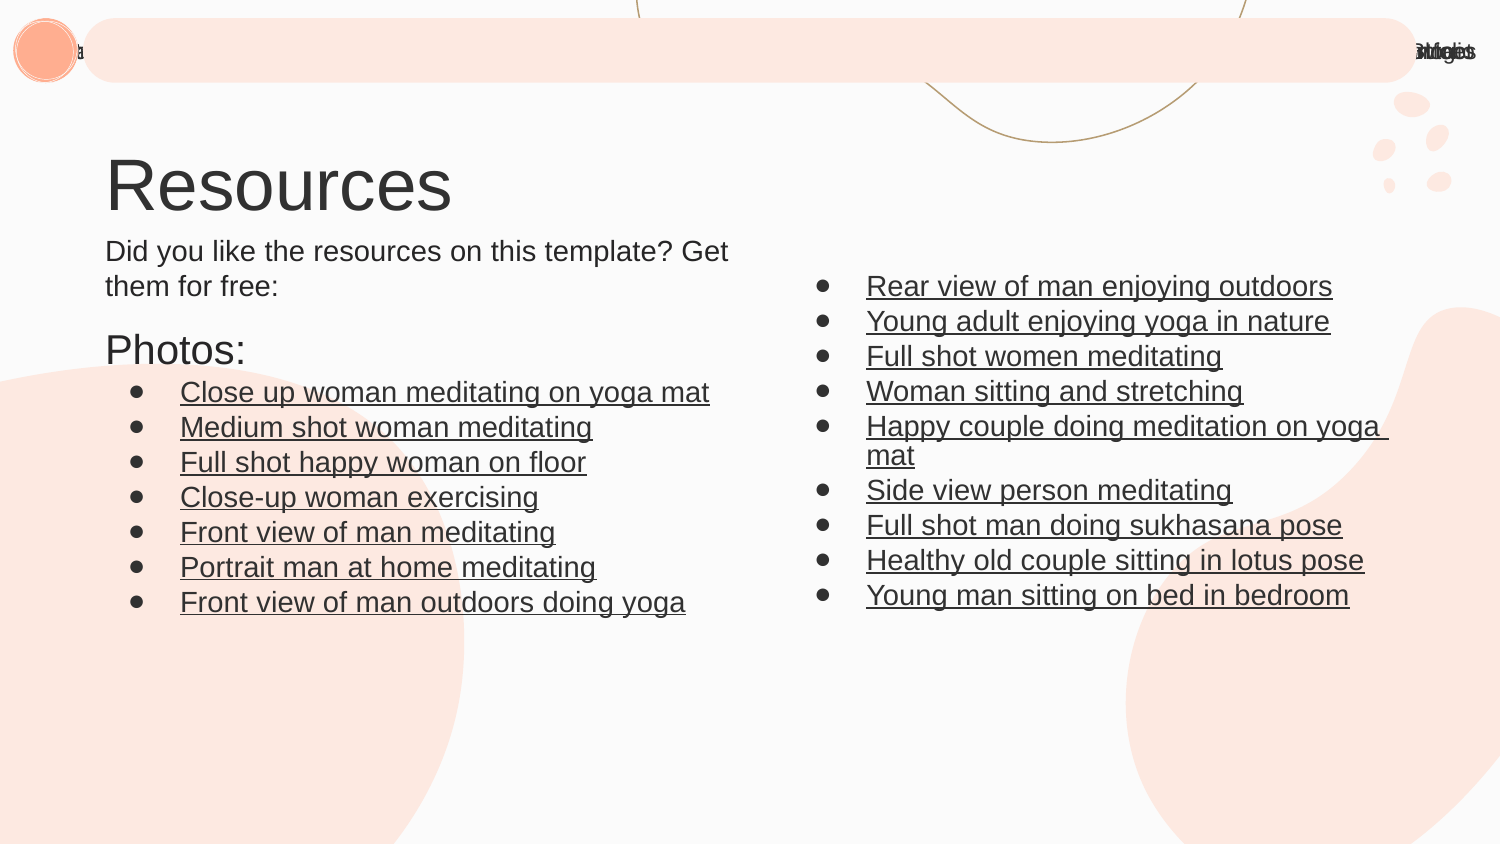

Company name
About us
Home
Blog
Services
Portfolio
Contact
# Resources
Did you like the resources on this template? Get them for free:
Photos:
Close up woman meditating on yoga mat
Medium shot woman meditating
Full shot happy woman on floor
Close-up woman exercising
Front view of man meditating
Portrait man at home meditating
Front view of man outdoors doing yoga

Rear view of man enjoying outdoors
Young adult enjoying yoga in nature
Full shot women meditating
Woman sitting and stretching
Happy couple doing meditation on yoga mat
Side view person meditating
Full shot man doing sukhasana pose
Healthy old couple sitting in lotus pose
Young man sitting on bed in bedroom